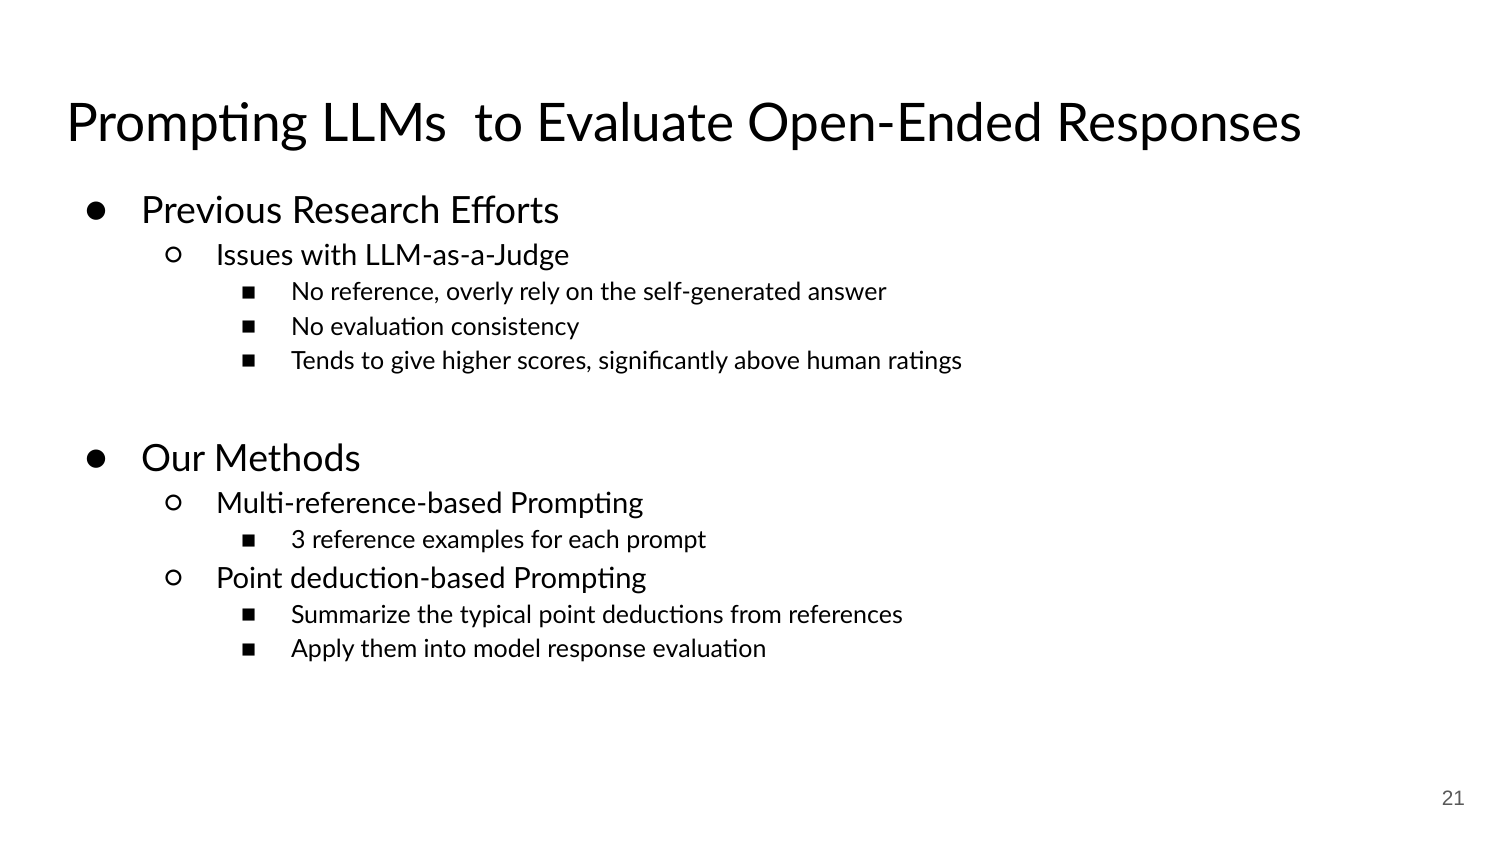

# Prompting LLMs  to Evaluate Open-Ended Responses
Previous Research Efforts
Issues with LLM-as-a-Judge
No reference, overly rely on the self-generated answer
No evaluation consistency
Tends to give higher scores, significantly above human ratings

Our Methods
Multi-reference-based Prompting
3 reference examples for each prompt
Point deduction-based Prompting
Summarize the typical point deductions from references
Apply them into model response evaluation
21